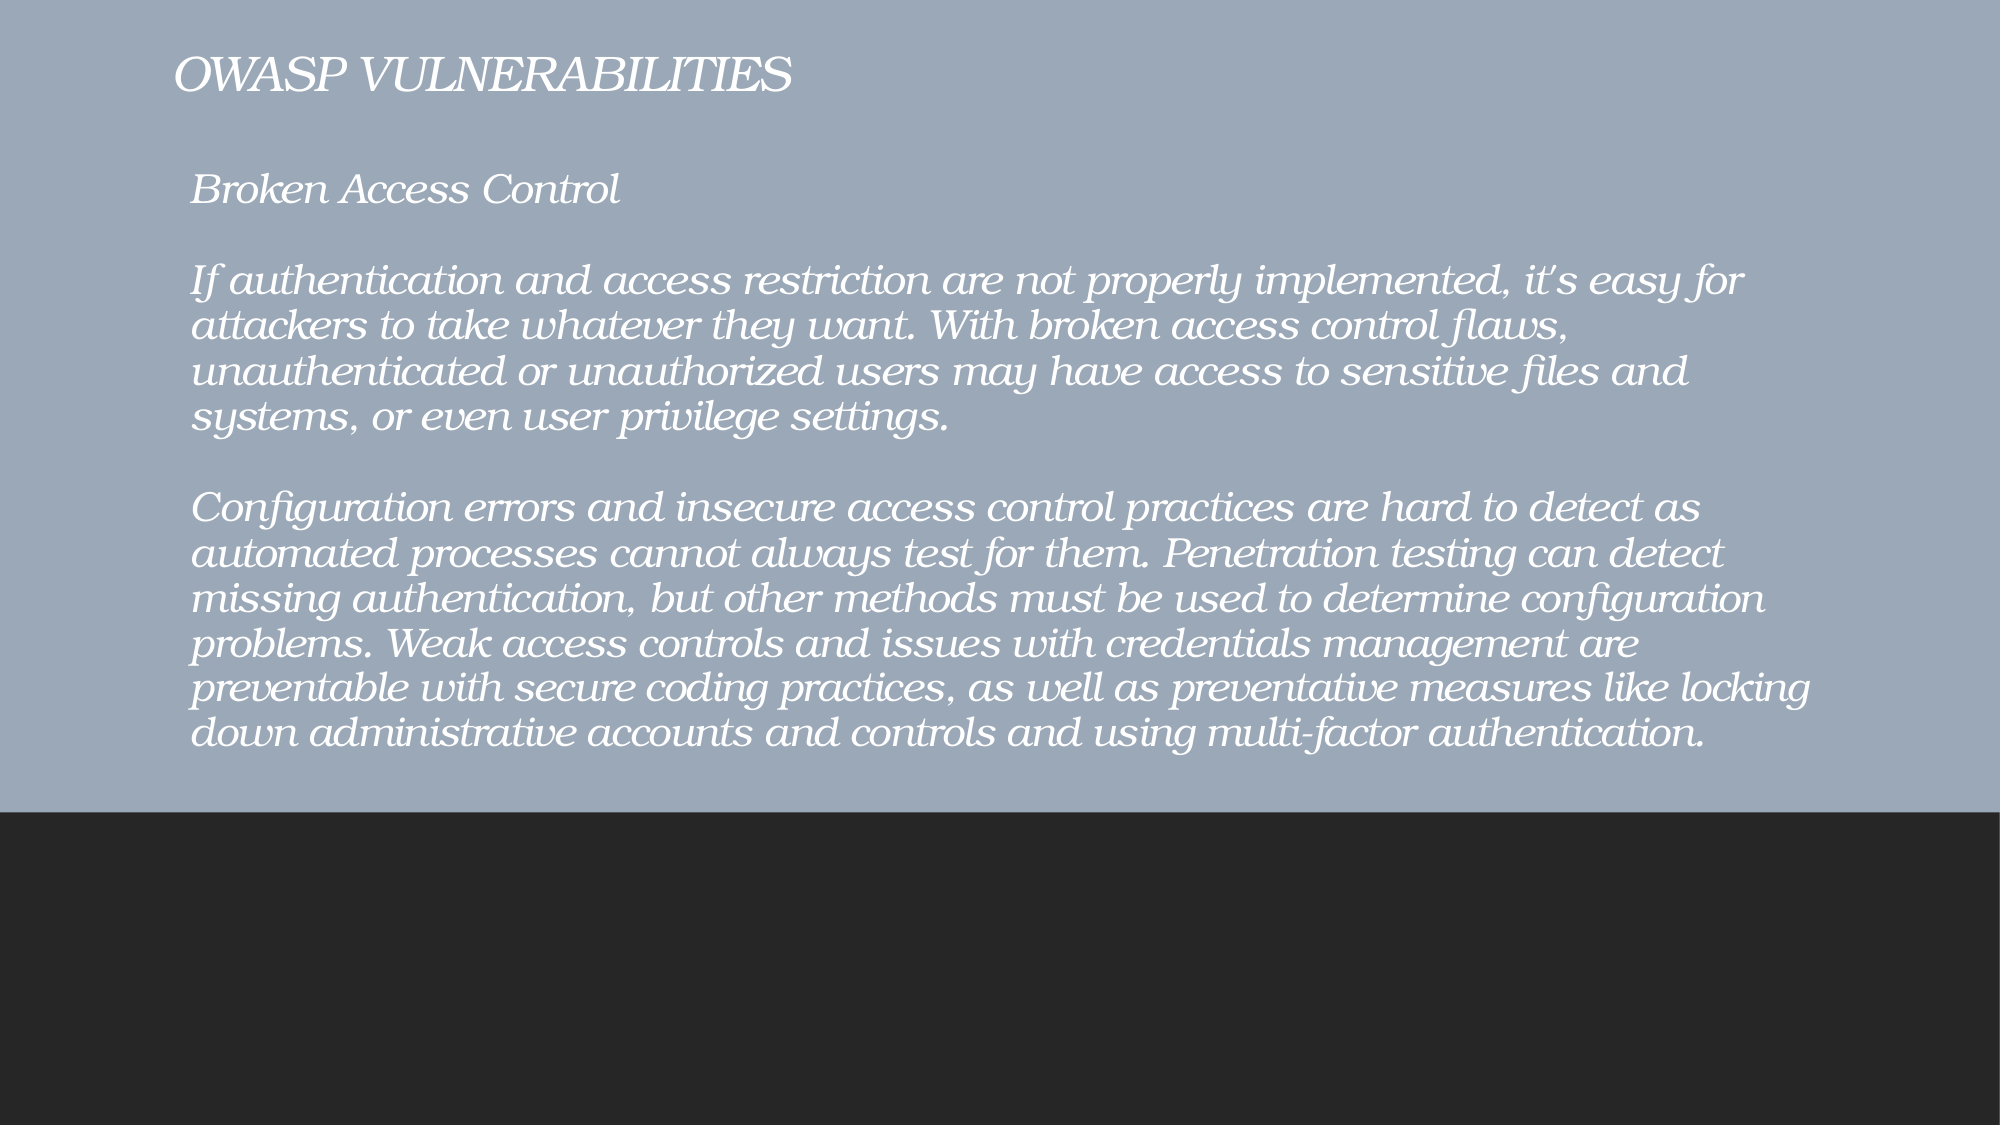

# OWASP VULNERABILITIES
Broken Access Control

If authentication and access restriction are not properly implemented, it's easy for attackers to take whatever they want. With broken access control flaws, unauthenticated or unauthorized users may have access to sensitive files and systems, or even user privilege settings.

Configuration errors and insecure access control practices are hard to detect as automated processes cannot always test for them. Penetration testing can detect missing authentication, but other methods must be used to determine configuration problems. Weak access controls and issues with credentials management are preventable with secure coding practices, as well as preventative measures like locking down administrative accounts and controls and using multi-factor authentication.